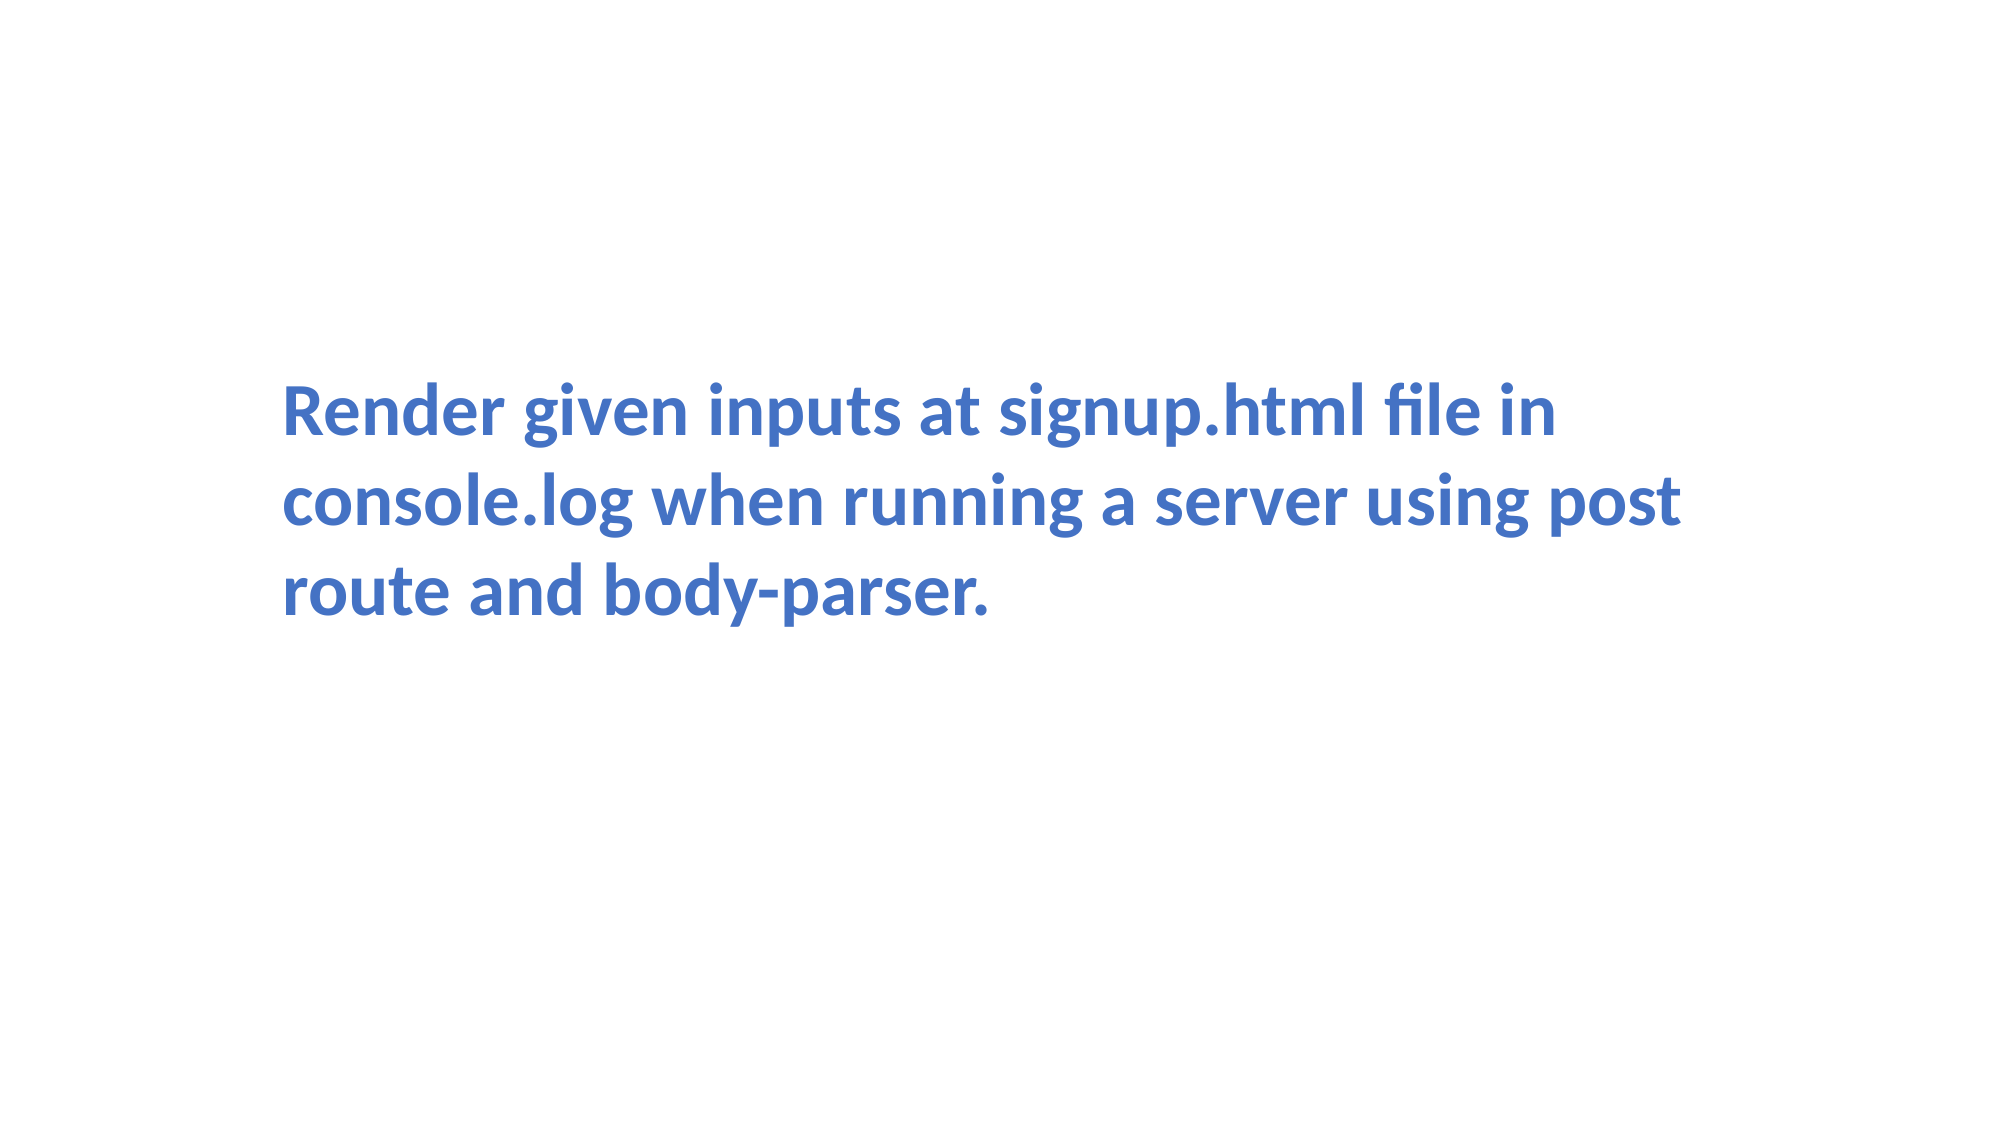

Render given inputs at signup.html file in console.log when running a server using post route and body-parser.